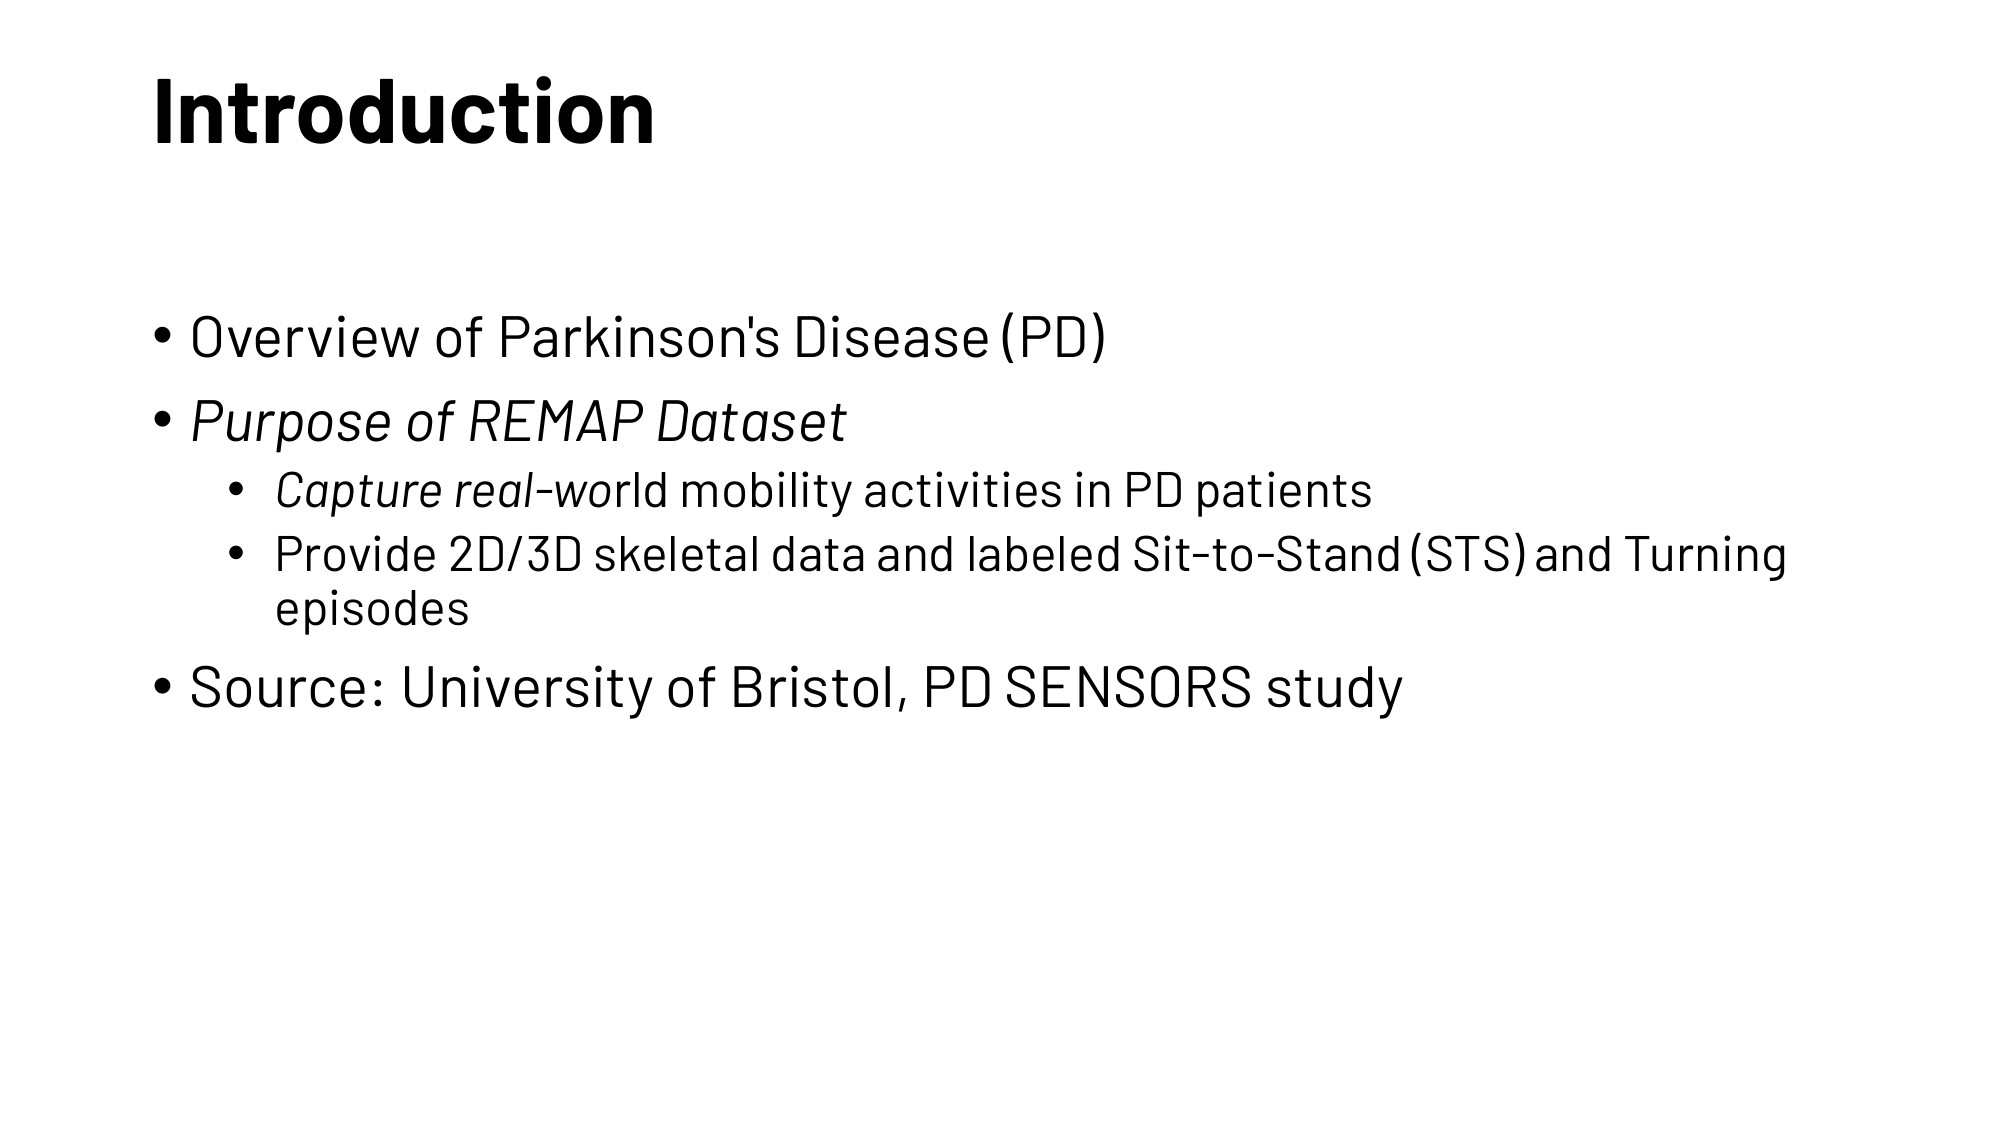

# Introduction
Overview of Parkinson's Disease (PD)
Purpose of REMAP Dataset
Capture real-world mobility activities in PD patients
Provide 2D/3D skeletal data and labeled Sit-to-Stand (STS) and Turning episodes
Source: University of Bristol, PD SENSORS study